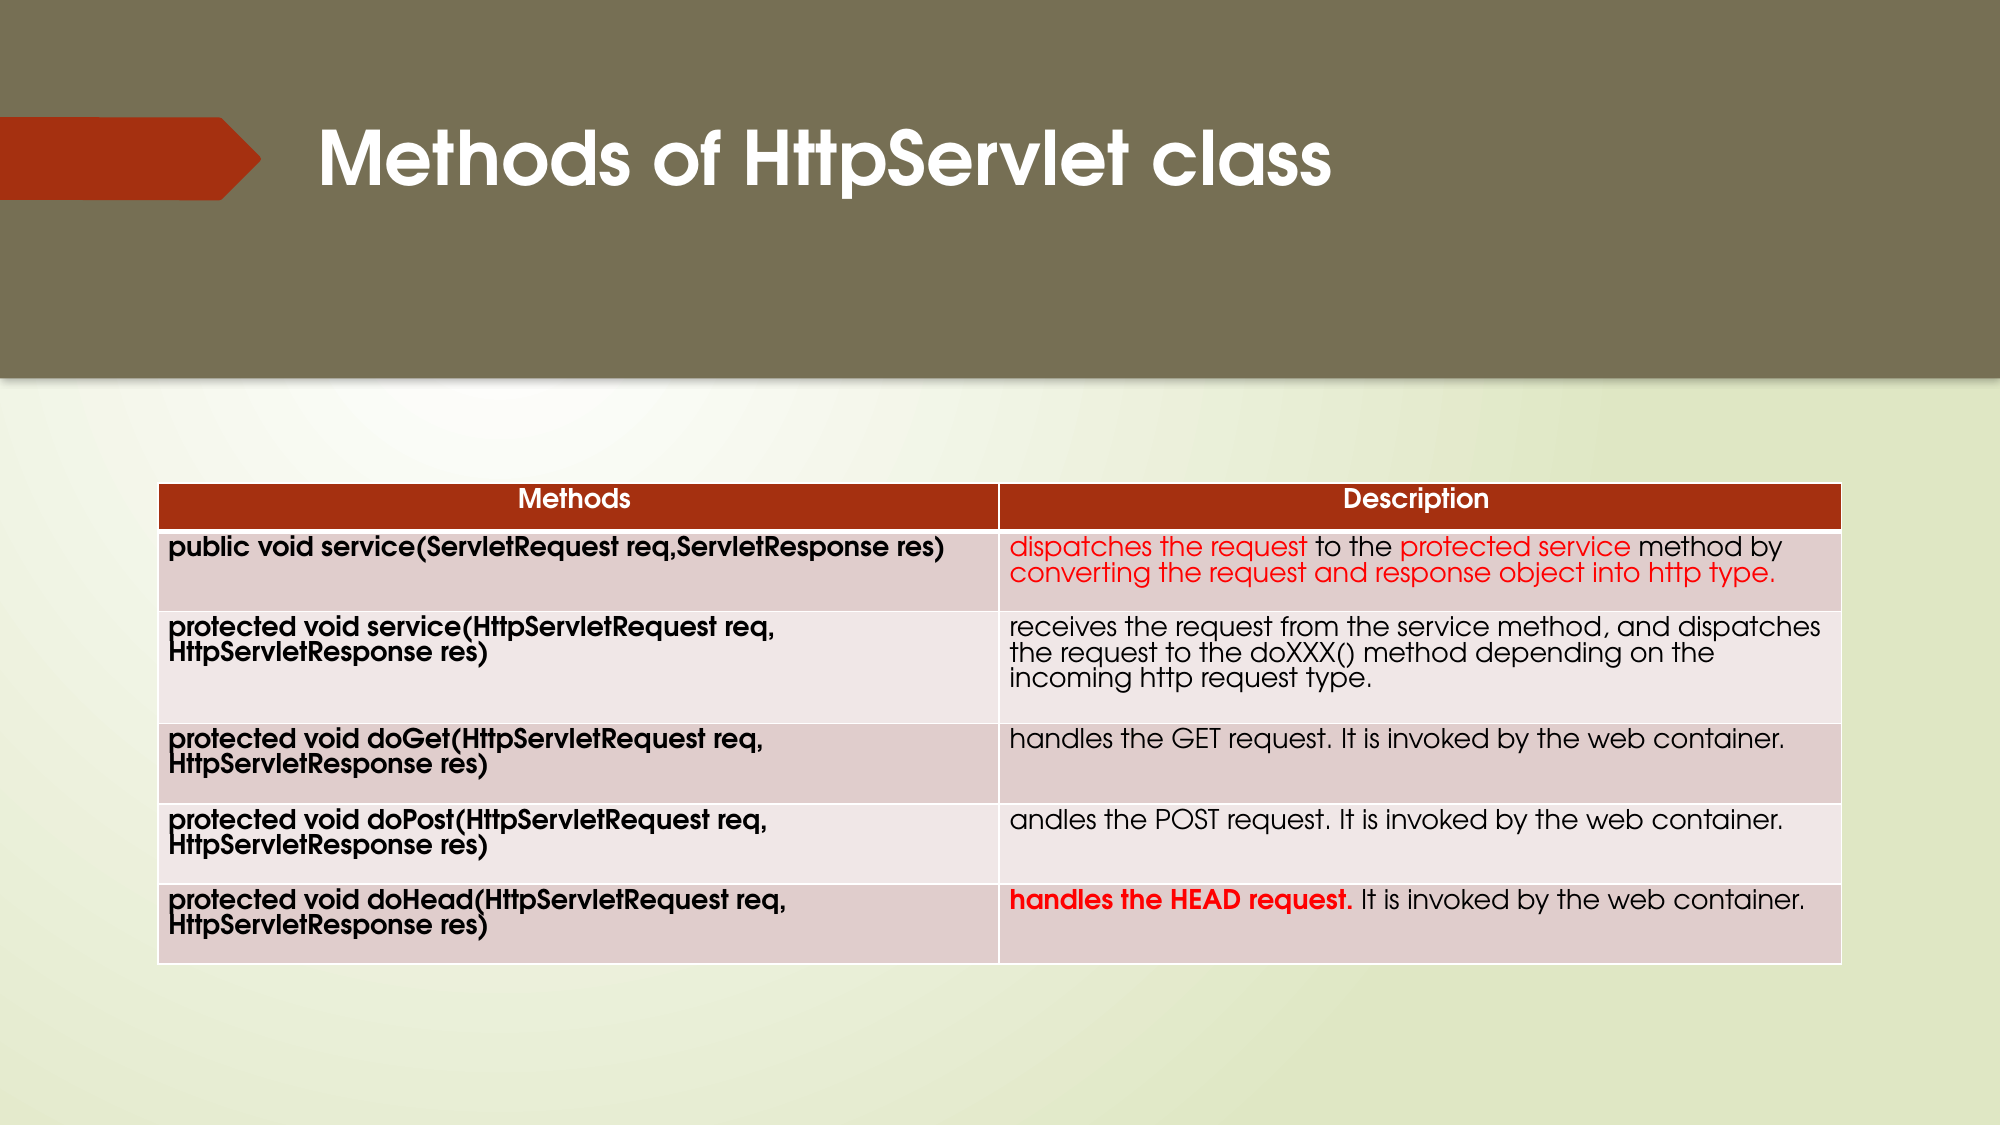

# Methods of HttpServlet class

| Methods | Description |
| --- | --- |
| public void service(ServletRequest req,ServletResponse res) | dispatches the request to the protected service method by converting the request and response object into http type. |
| protected void service(HttpServletRequest req, HttpServletResponse res) | receives the request from the service method, and dispatches the request to the doXXX() method depending on the incoming http request type. |
| protected void doGet(HttpServletRequest req, HttpServletResponse res) | handles the GET request. It is invoked by the web container. |
| protected void doPost(HttpServletRequest req, HttpServletResponse res) | andles the POST request. It is invoked by the web container. |
| protected void doHead(HttpServletRequest req, HttpServletResponse res) | handles the HEAD request. It is invoked by the web container. |